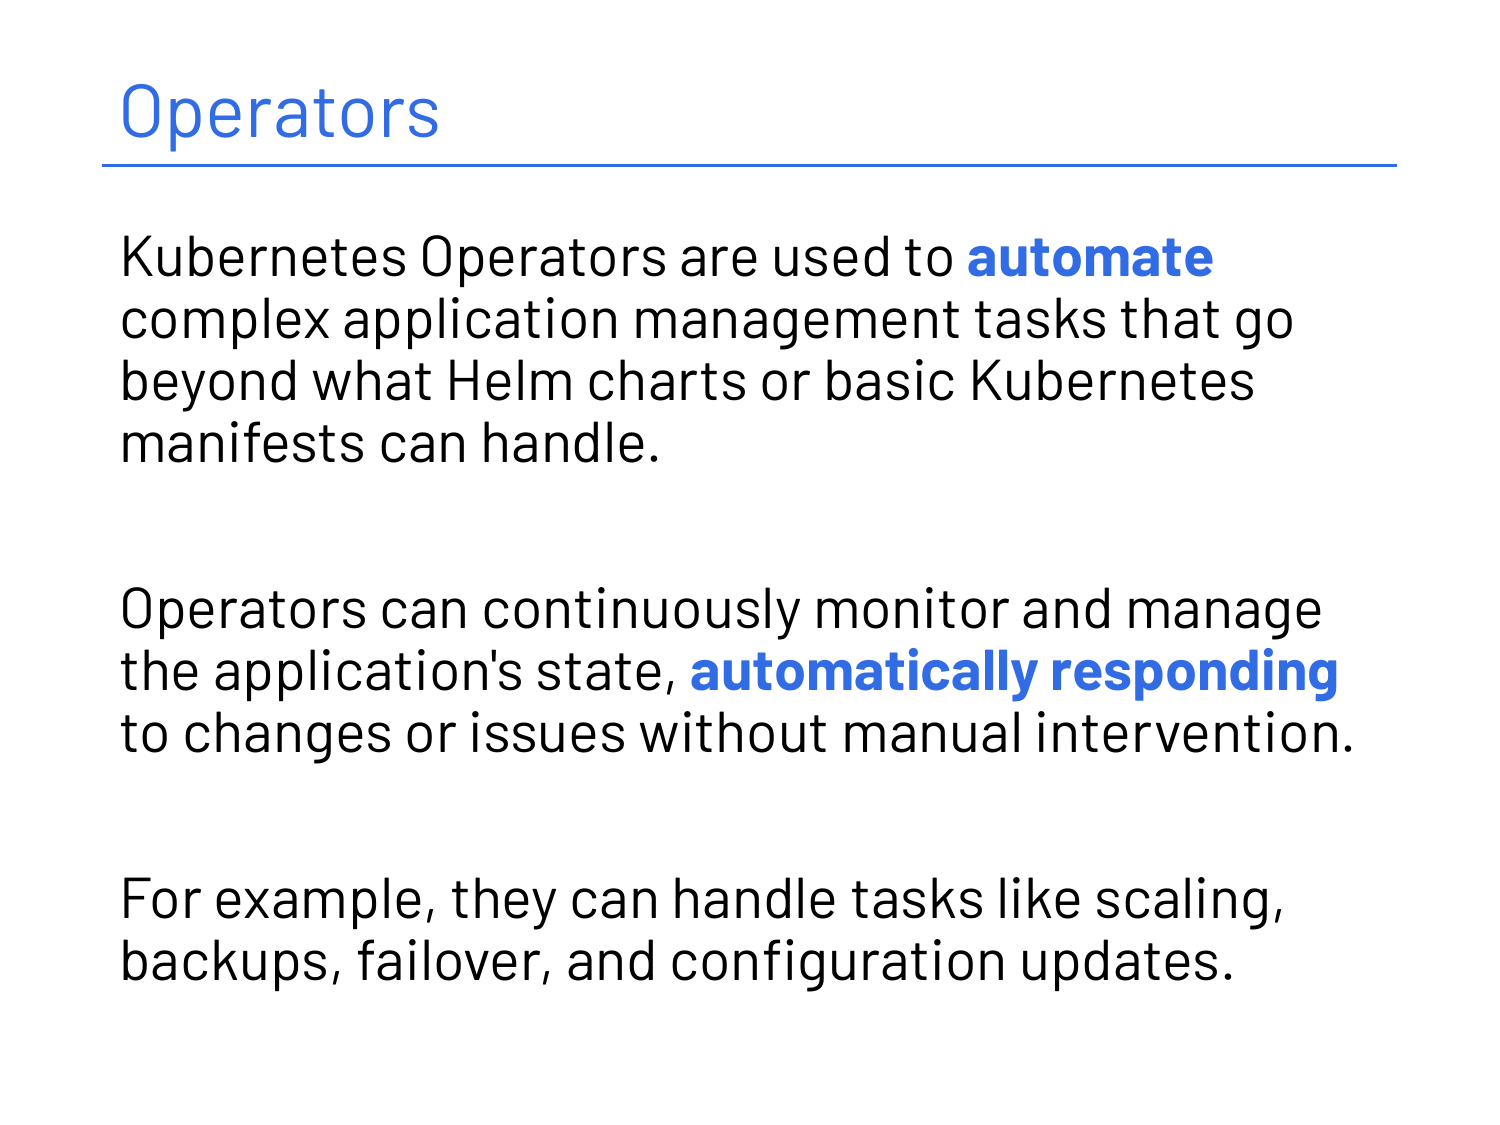

# Operators
Kubernetes Operators are used to automate complex application management tasks that go beyond what Helm charts or basic Kubernetes manifests can handle.

Operators can continuously monitor and manage the application's state, automatically responding to changes or issues without manual intervention.

For example, they can handle tasks like scaling, backups, failover, and configuration updates.